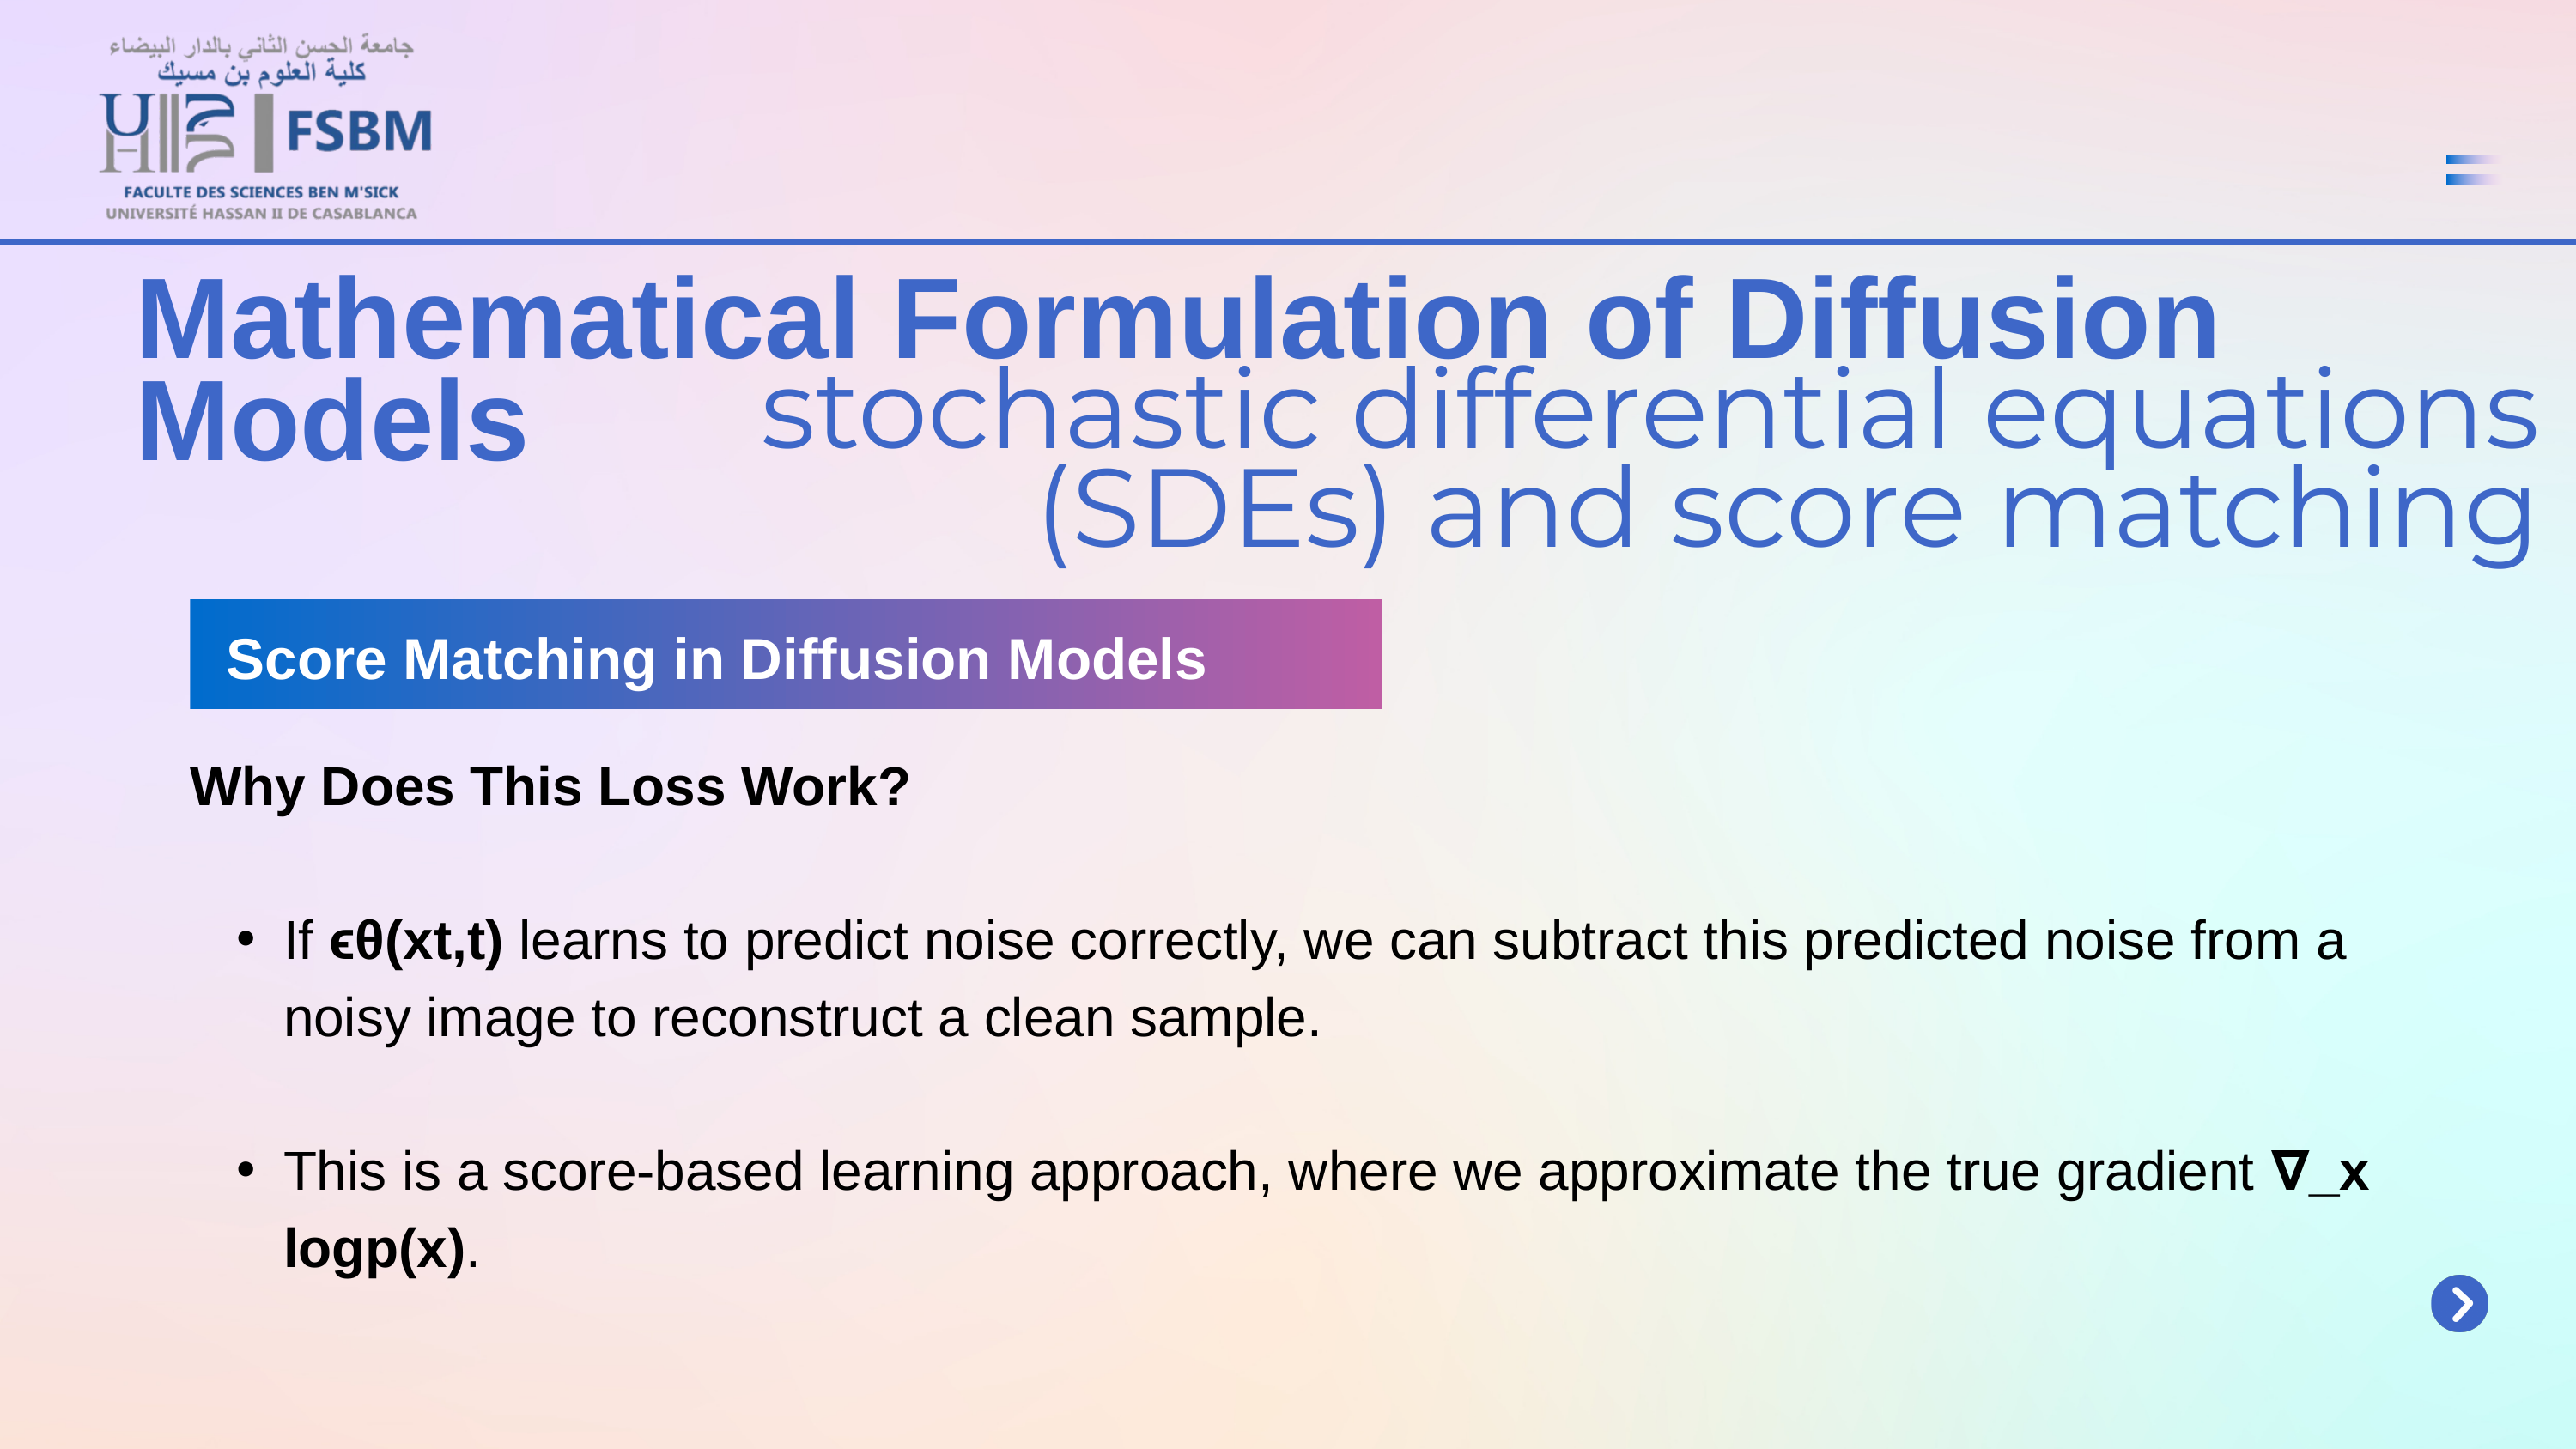

Mathematical Formulation of Diffusion Models
stochastic differential equations (SDEs) and score matching

Score Matching in Diffusion Models
Why Does This Loss Work?

If ϵθ(xt,t) learns to predict noise correctly, we can subtract this predicted noise from a noisy image to reconstruct a clean sample.

This is a score-based learning approach, where we approximate the true gradient ∇_x ​logp(x).